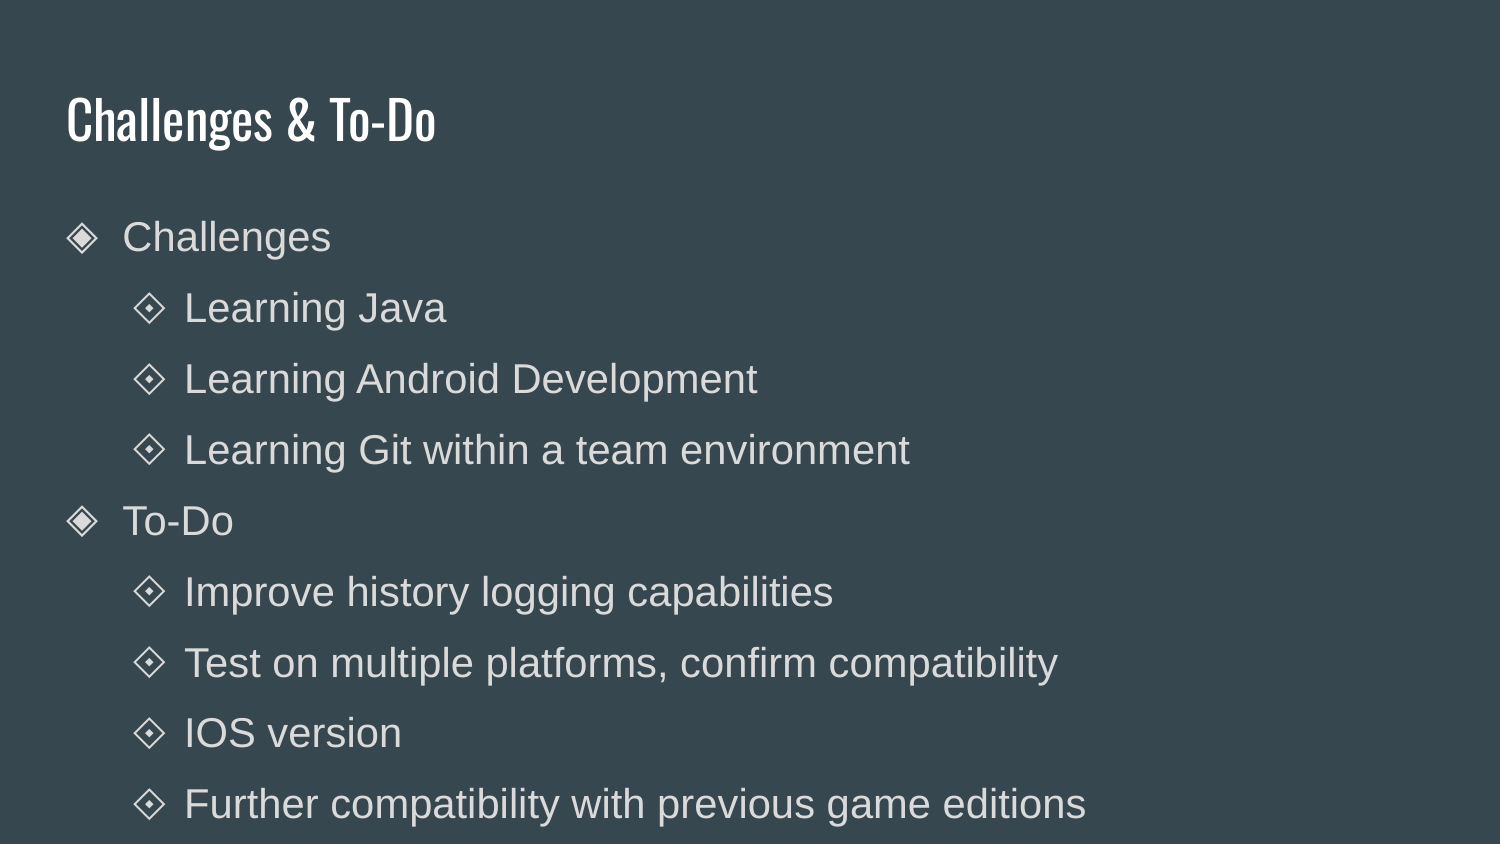

# Challenges & To-Do

Challenges
Learning Java
Learning Android Development
Learning Git within a team environment
To-Do
Improve history logging capabilities
Test on multiple platforms, confirm compatibility
IOS version
Further compatibility with previous game editions